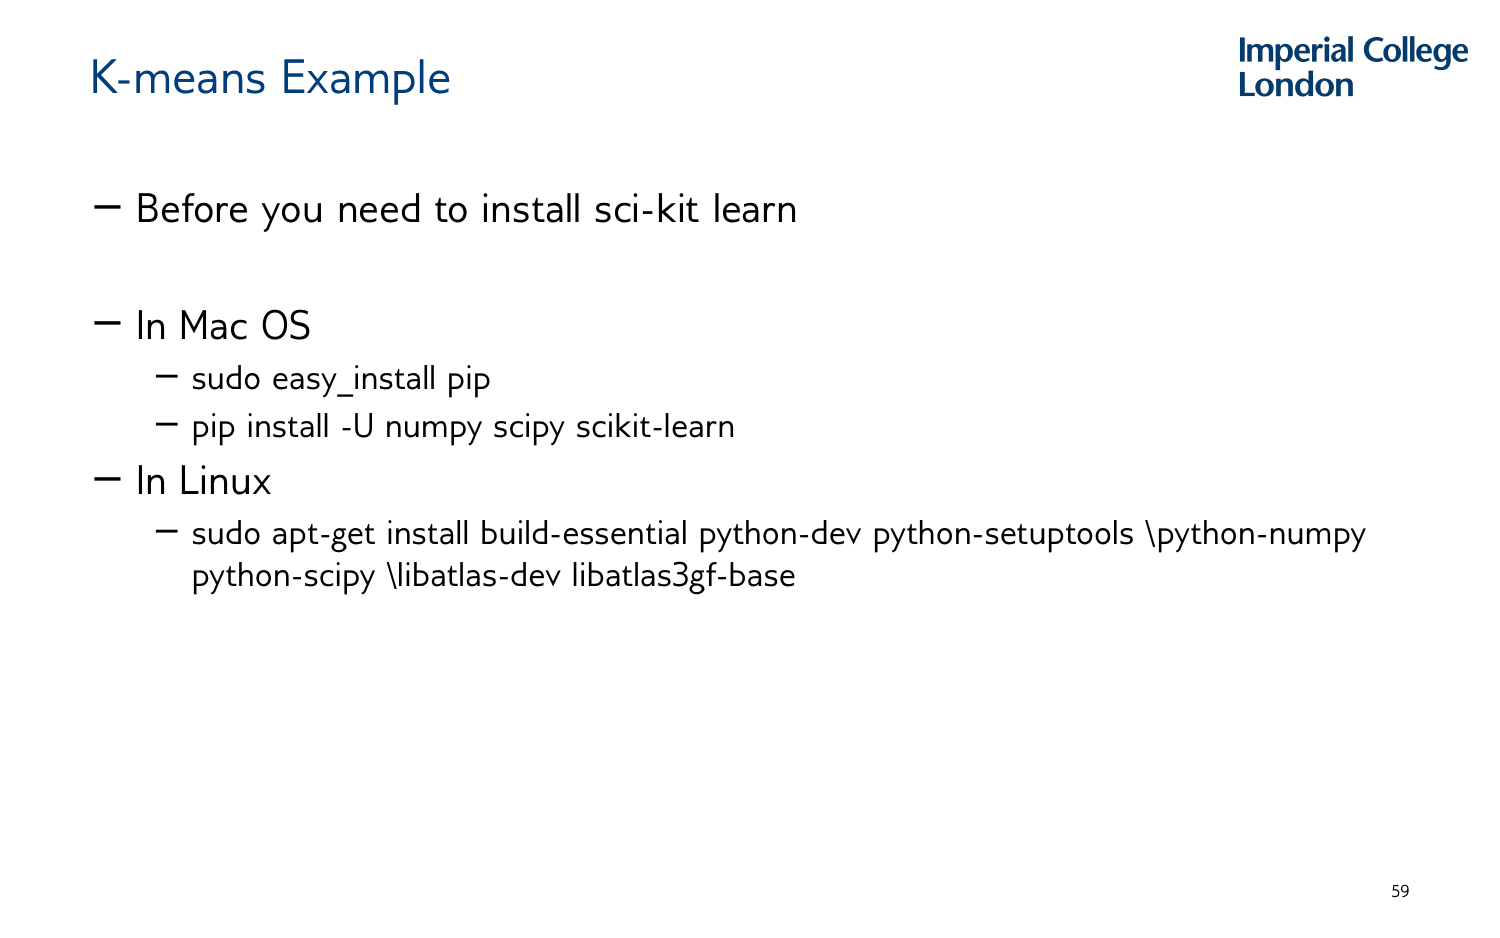

# K-means Example
Before you need to install sci-kit learn

In Mac OS
sudo easy_install pip
pip install -U numpy scipy scikit-learn
In Linux
sudo apt-get install build-essential python-dev python-setuptools \python-numpy python-scipy \libatlas-dev libatlas3gf-base
59